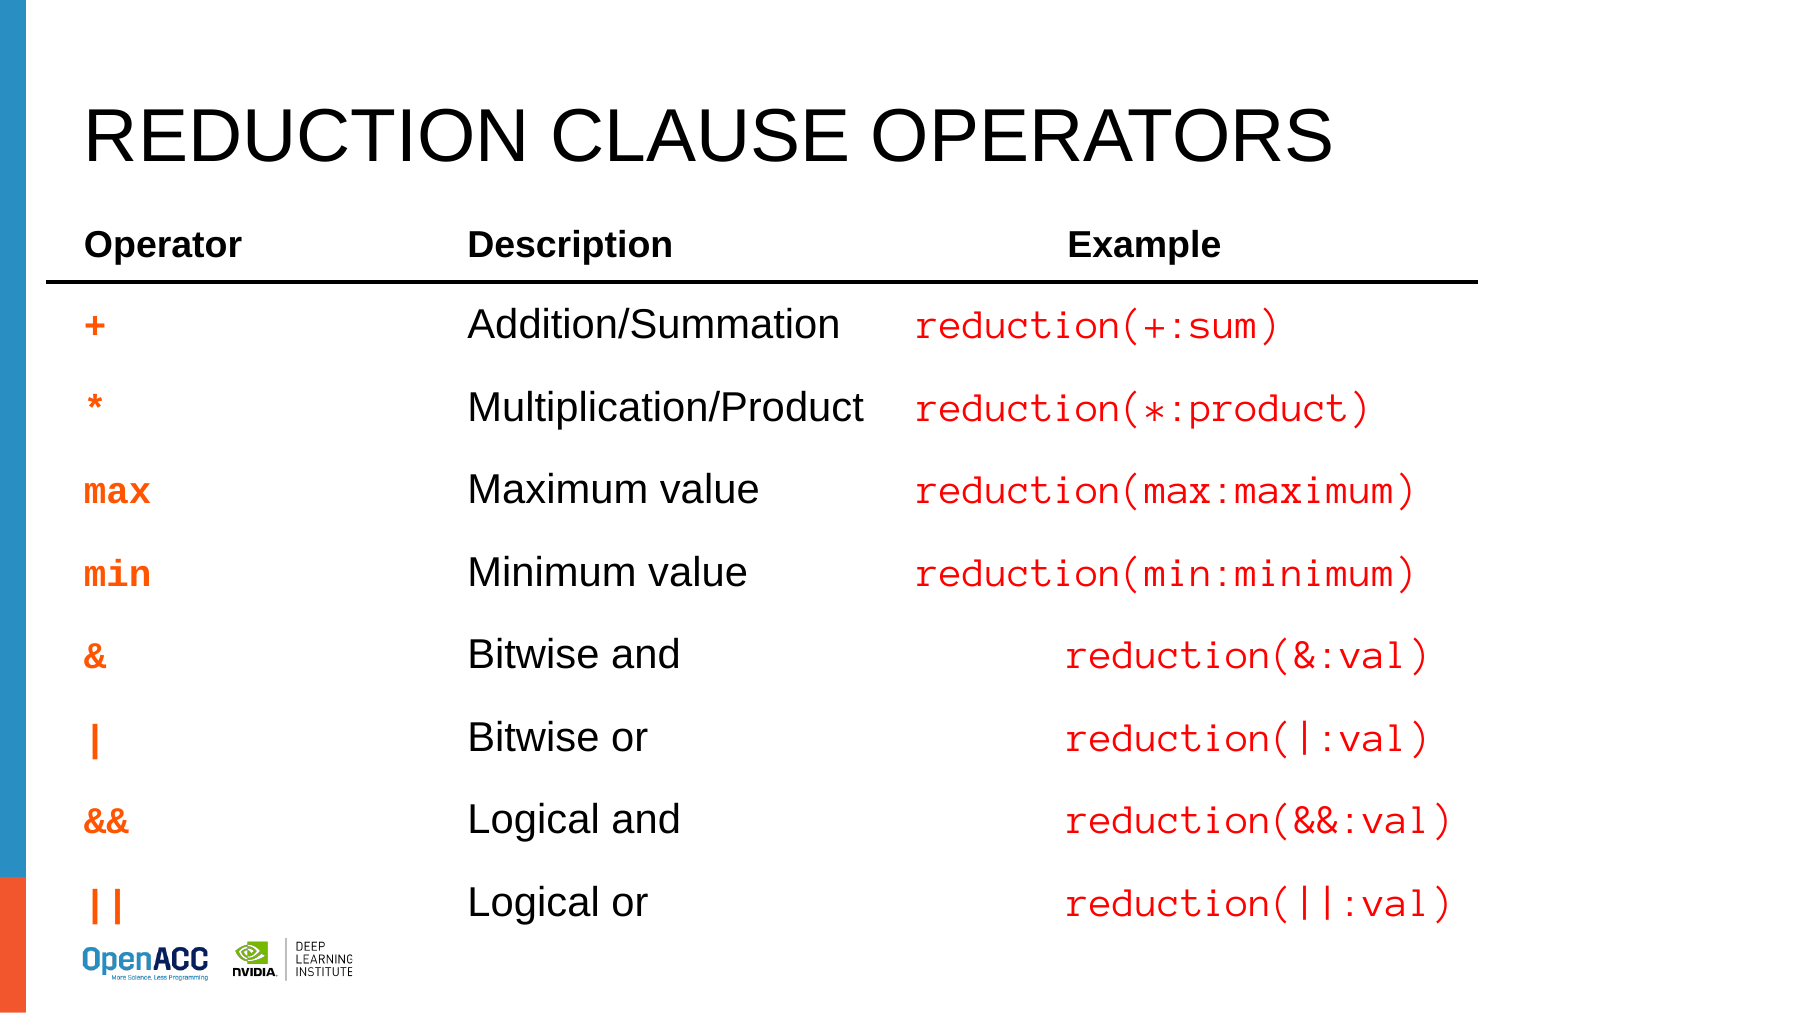

# REDUCTION CLAUSE OPERATORS
Operator	Description			Example
+	Addition/Summation	reduction(+:sum)
*	Multiplication/Product	reduction(*:product)
max	Maximum value		reduction(max:maximum)
min	Minimum value		reduction(min:minimum)
&	Bitwise and			reduction(&:val)
|	Bitwise or			reduction(|:val)
&&	Logical and			reduction(&&:val)
||	Logical or			reduction(||:val)